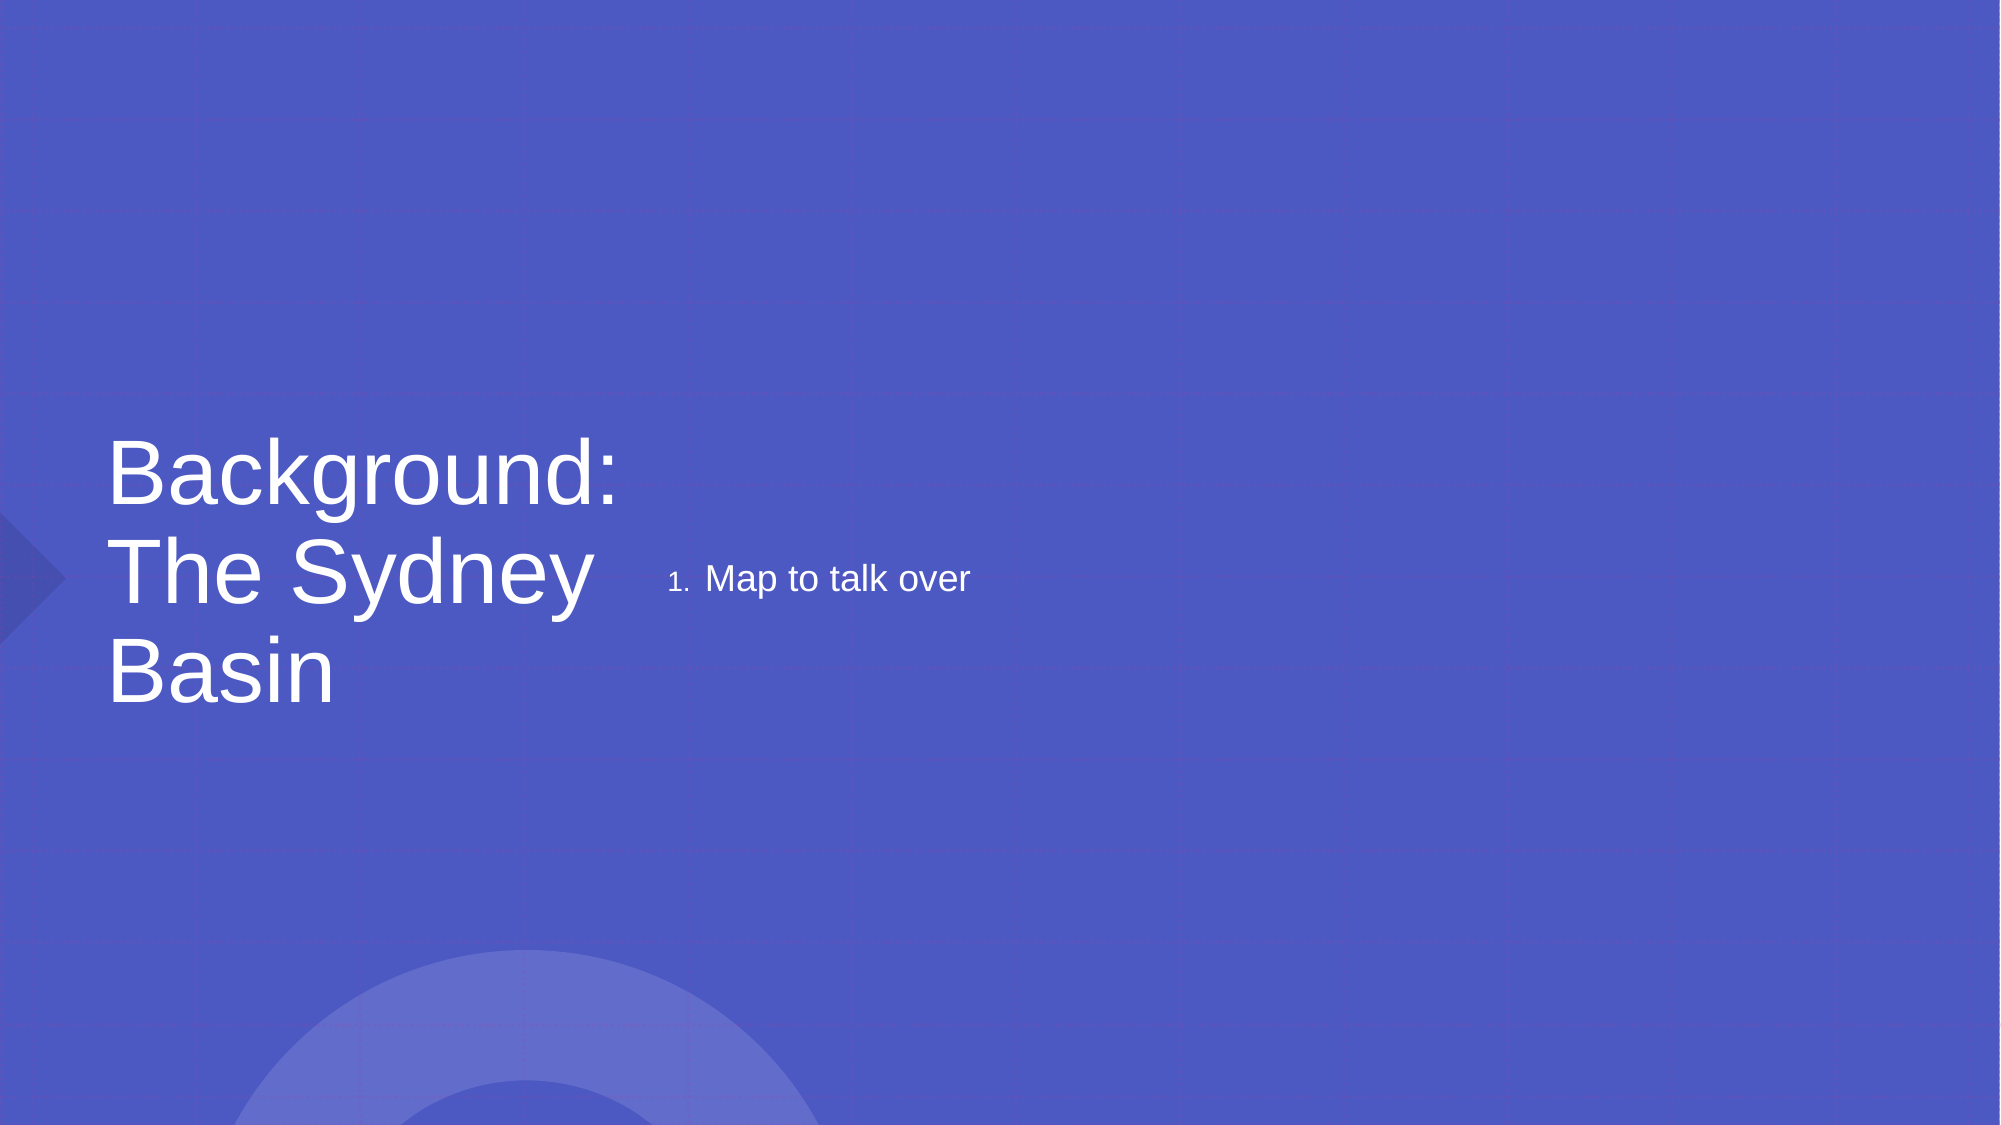

# Background: The Sydney Basin
Map to talk over